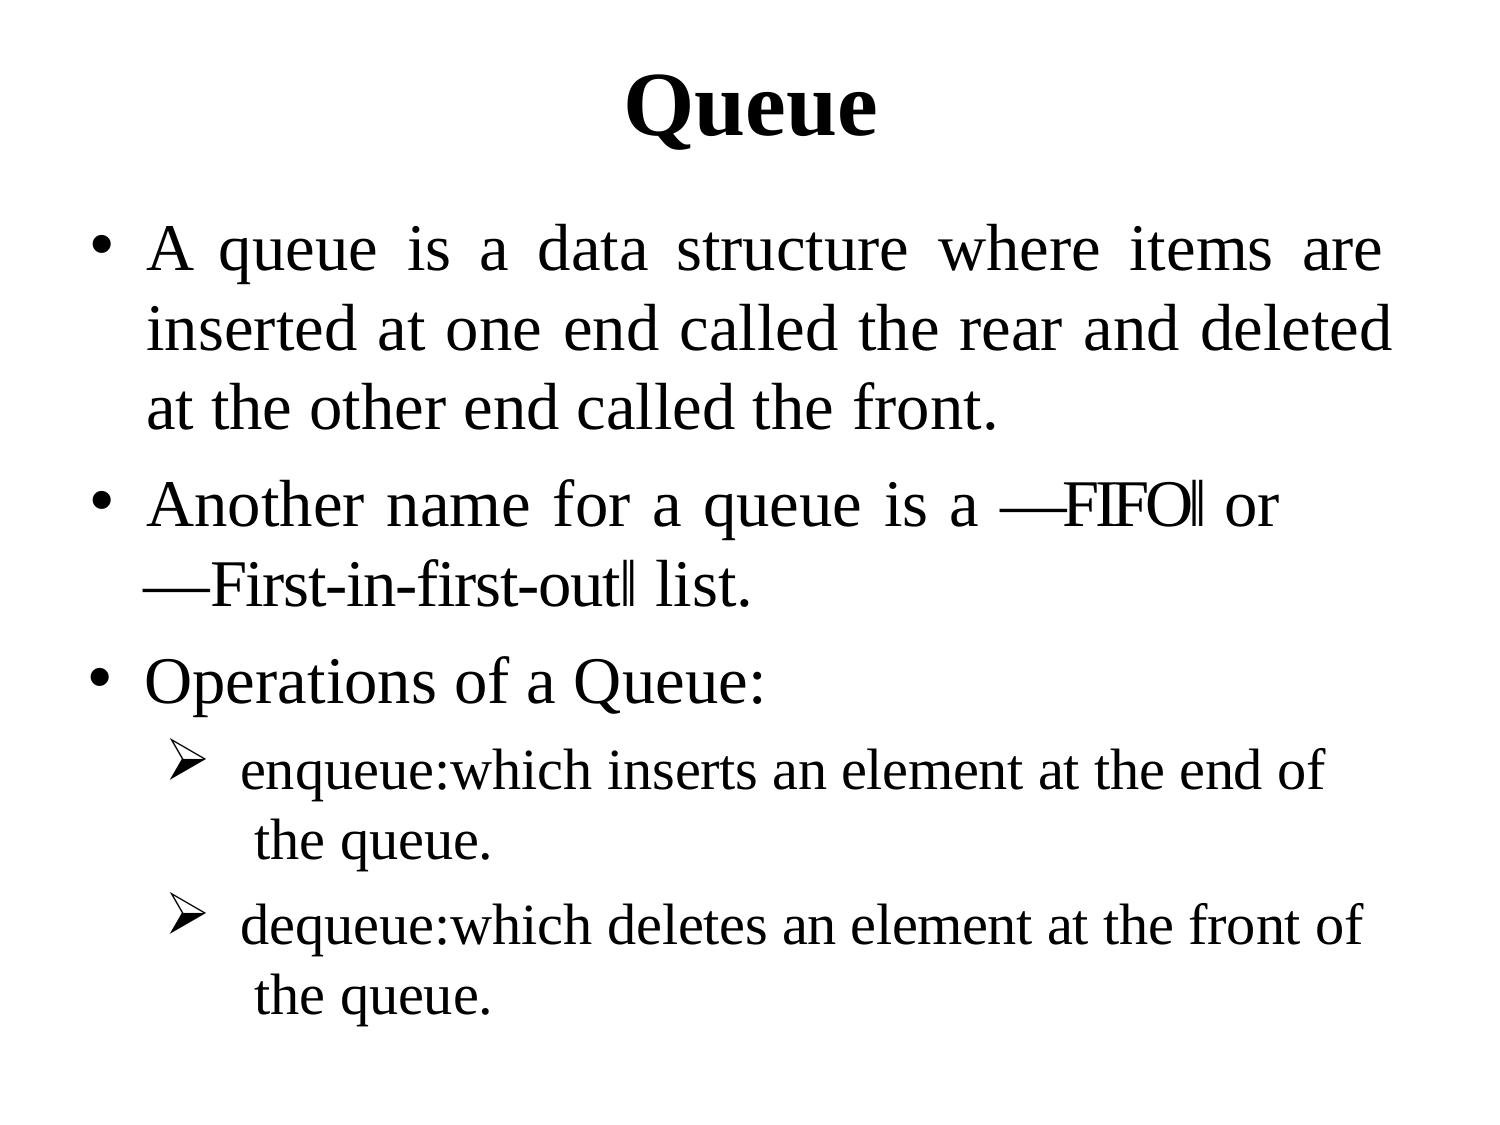

# Queue
A queue is a data structure where items are  inserted at one end called the rear and deleted  at the other end called the front.
Another name for a queue is a ―FIFO‖ or
―First-in-first-out‖ list.
Operations of a Queue:
enqueue:which inserts an element at the end of  the queue.
dequeue:which deletes an element at the front of  the queue.